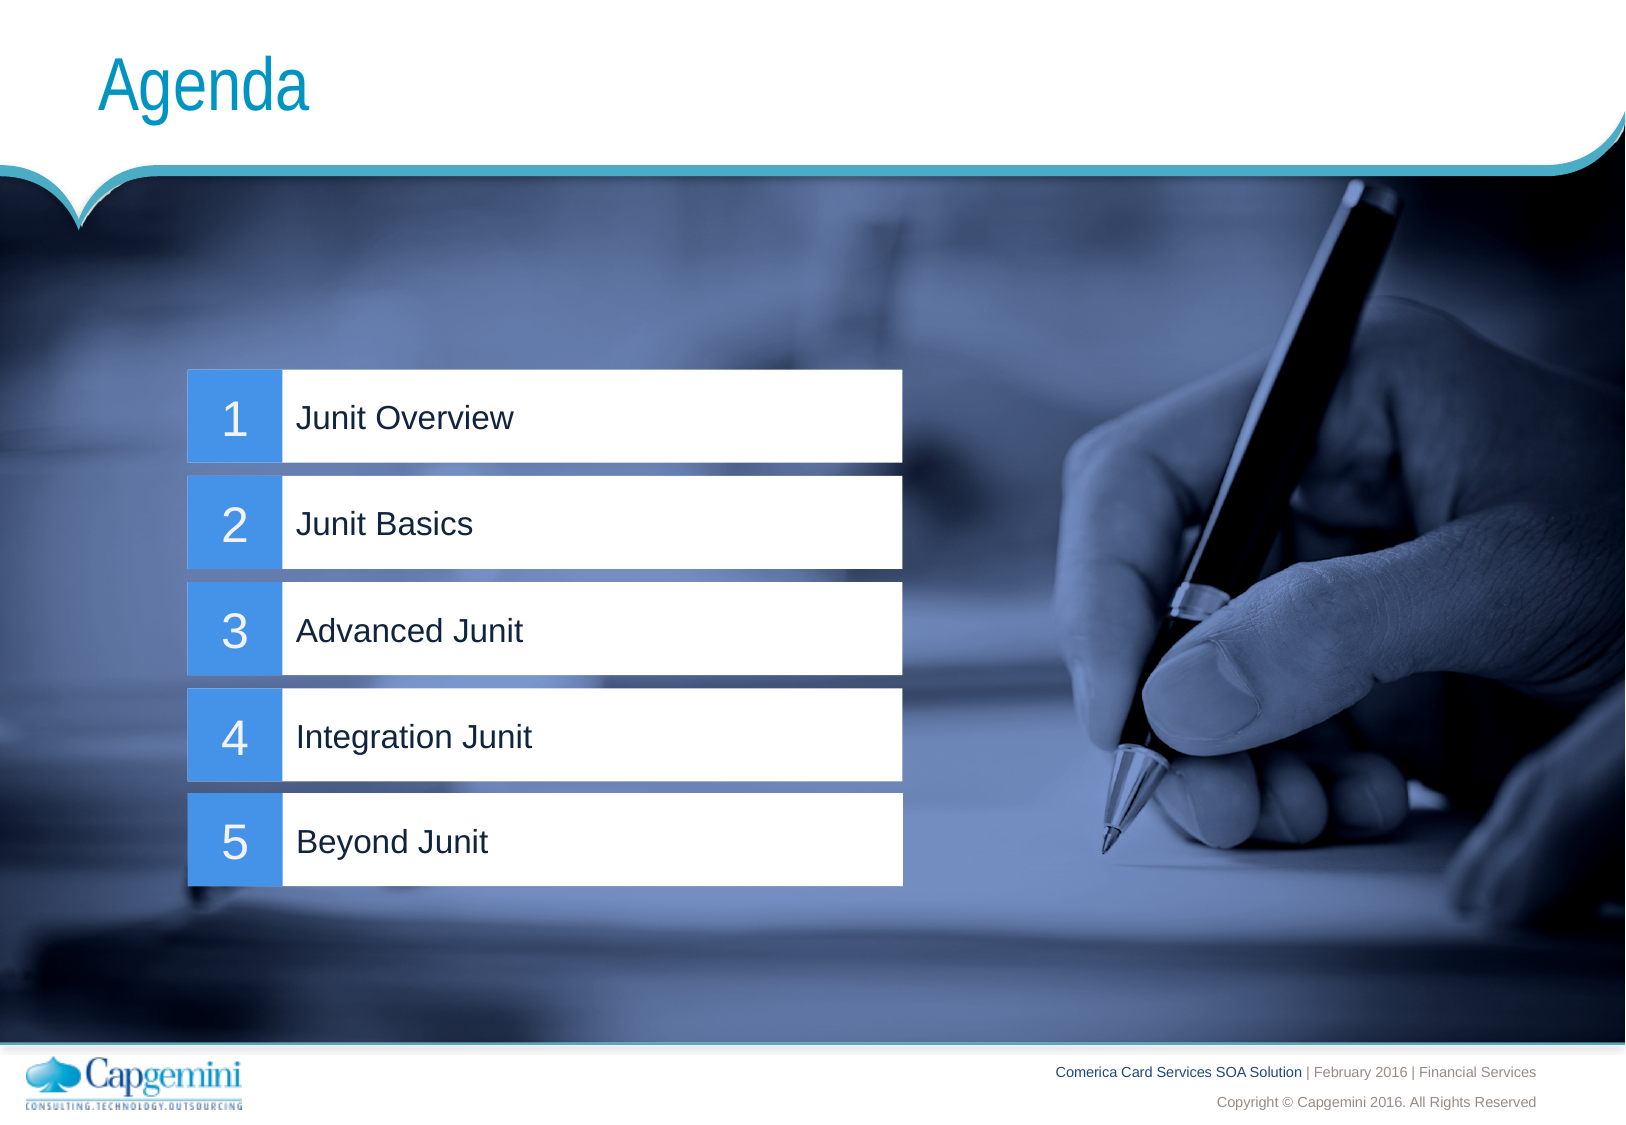

# Agenda
Junit Overview
1
Junit Basics
2
Advanced Junit
3
Integration Junit
4
Beyond Junit
5